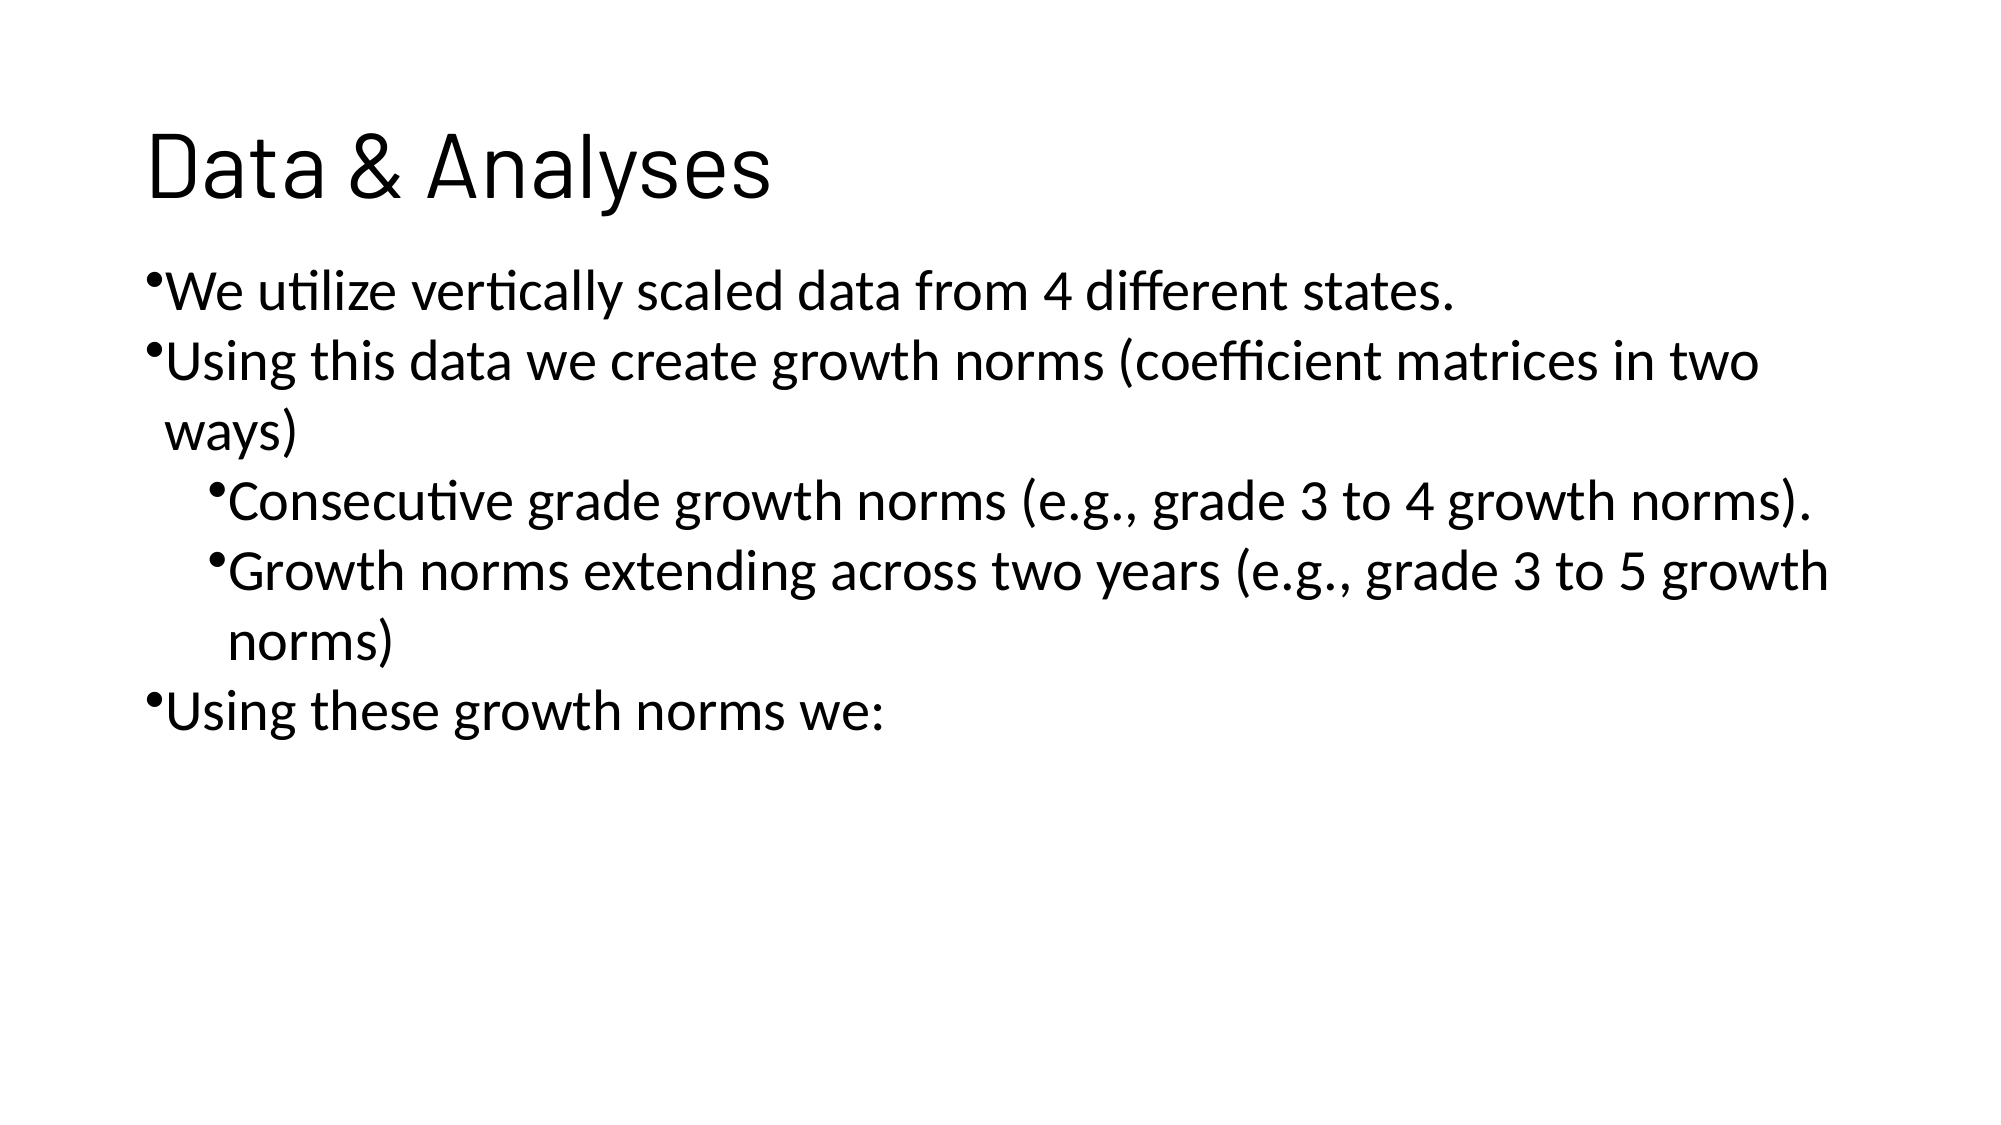

# Data & Analyses
We utilize vertically scaled data from 4 different states.
Using this data we create growth norms (coefficient matrices in two ways)
Consecutive grade growth norms (e.g., grade 3 to 4 growth norms).
Growth norms extending across two years (e.g., grade 3 to 5 growth norms)
Using these growth norms we: